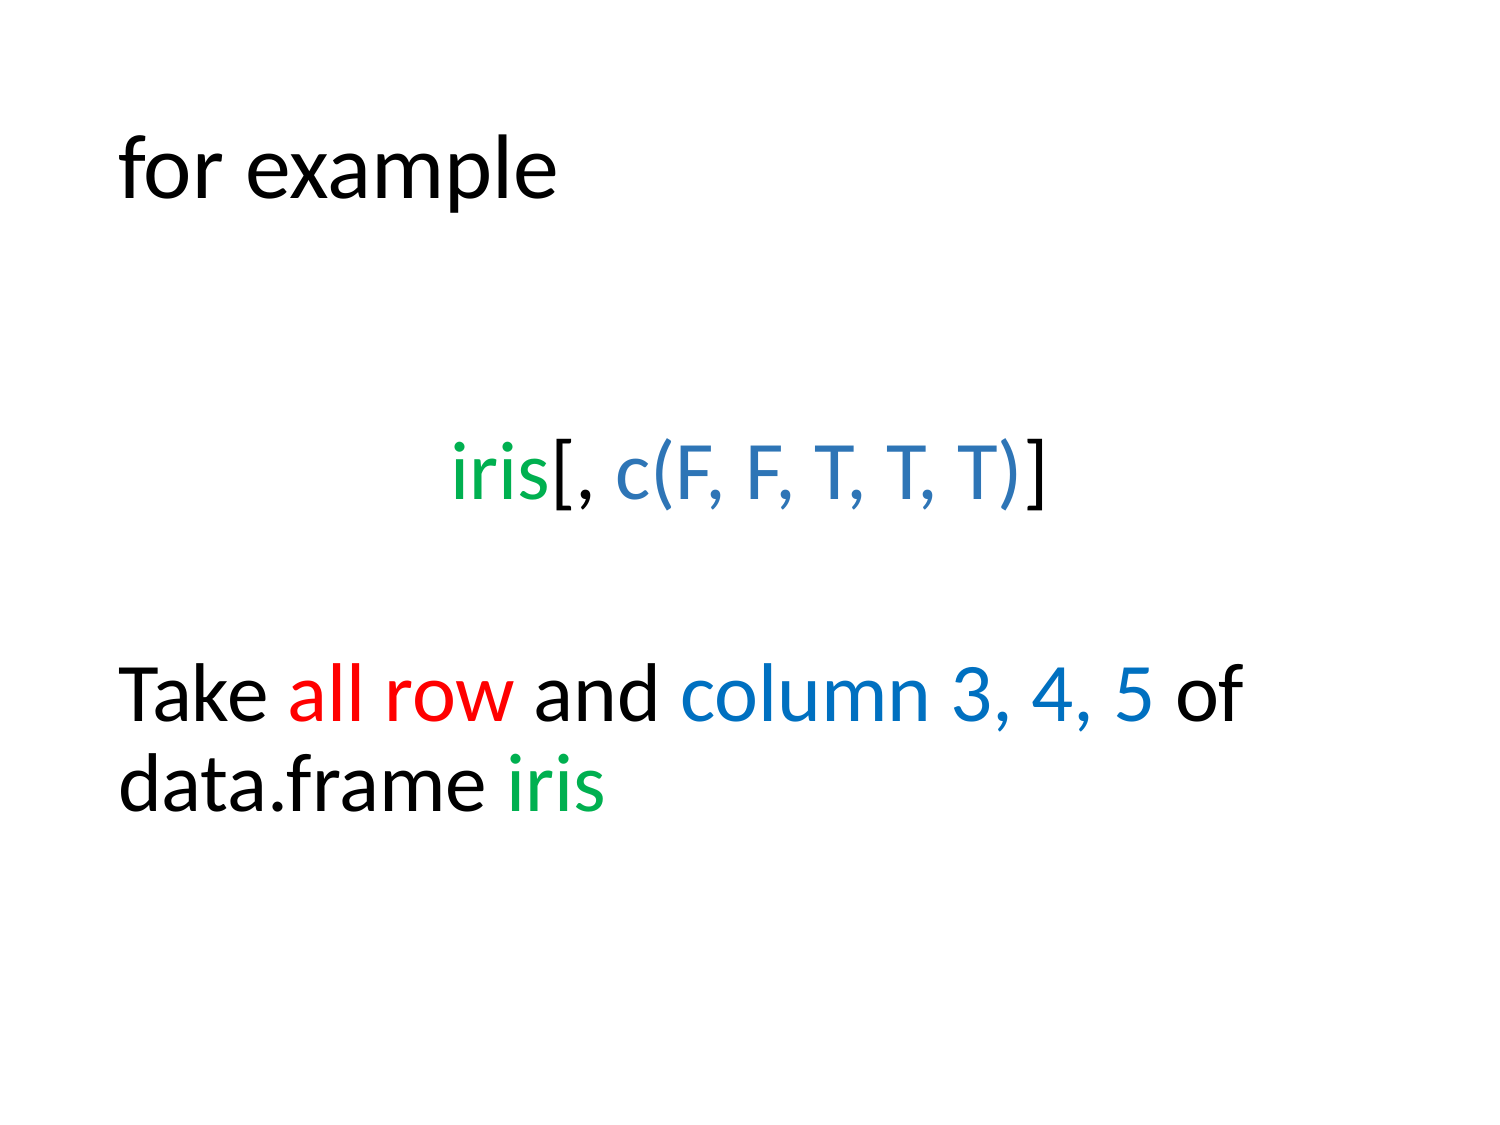

# for example

iris[, c(F, F, T, T, T)]

Take all row and column 3, 4, 5 of data.frame iris